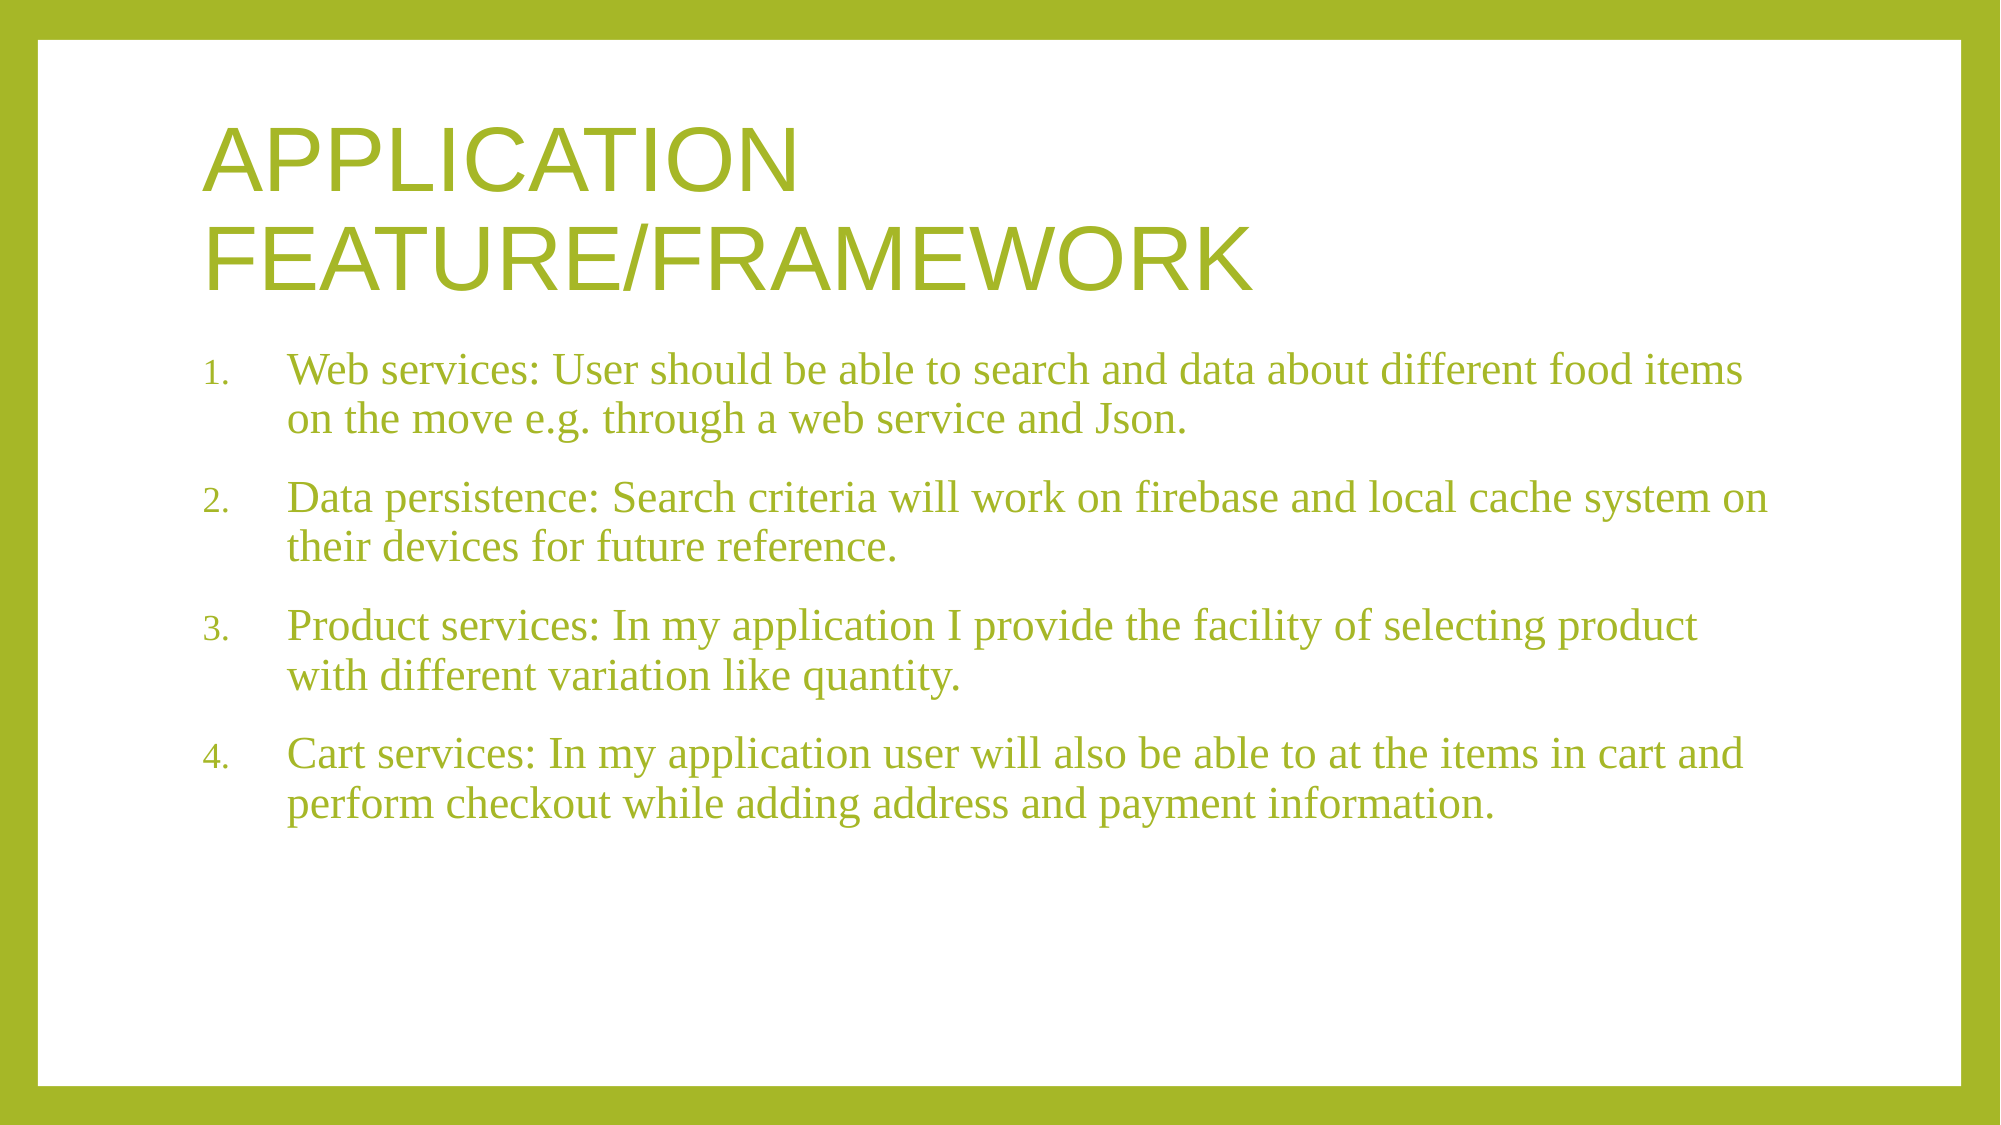

# APPLICATION FEATURE/FRAMEWORK
Web services: User should be able to search and data about different food items on the move e.g. through a web service and Json.
Data persistence: Search criteria will work on firebase and local cache system on their devices for future reference.
Product services: In my application I provide the facility of selecting product with different variation like quantity.
Cart services: In my application user will also be able to at the items in cart and perform checkout while adding address and payment information.